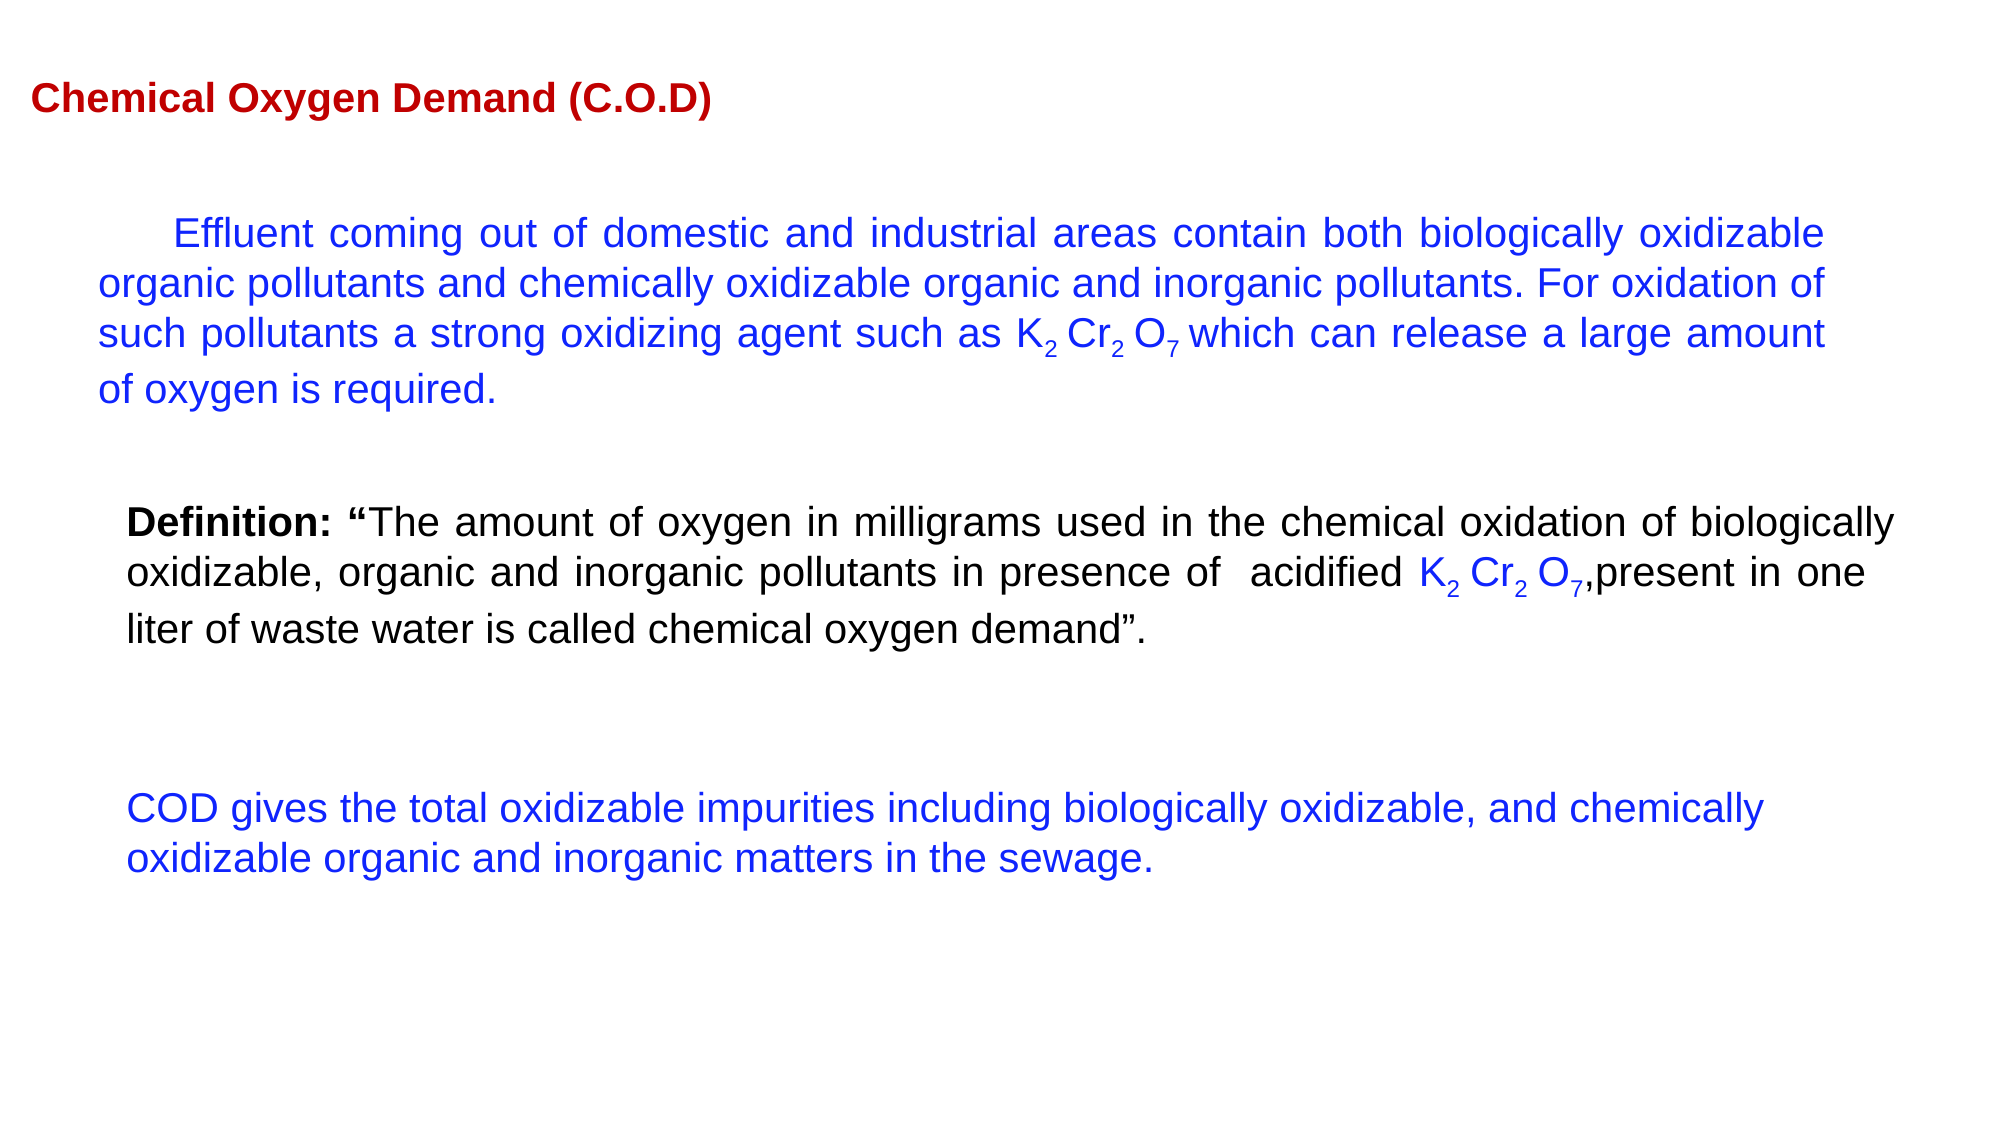

Chemical Oxygen Demand (C.O.D)
Effluent coming out of domestic and industrial areas contain both biologically oxidizable organic pollutants and chemically oxidizable organic and inorganic pollutants. For oxidation of such pollutants a strong oxidizing agent such as K2 Cr2 O7 which can release a large amount of oxygen is required.

Definition: “The amount of oxygen in milligrams used in the chemical oxidation of biologically oxidizable, organic and inorganic pollutants in presence of  acidified K2 Cr2 O7,present in one   liter of waste water is called chemical oxygen demand”.

COD gives the total oxidizable impurities including biologically oxidizable, and chemically oxidizable organic and inorganic matters in the sewage.